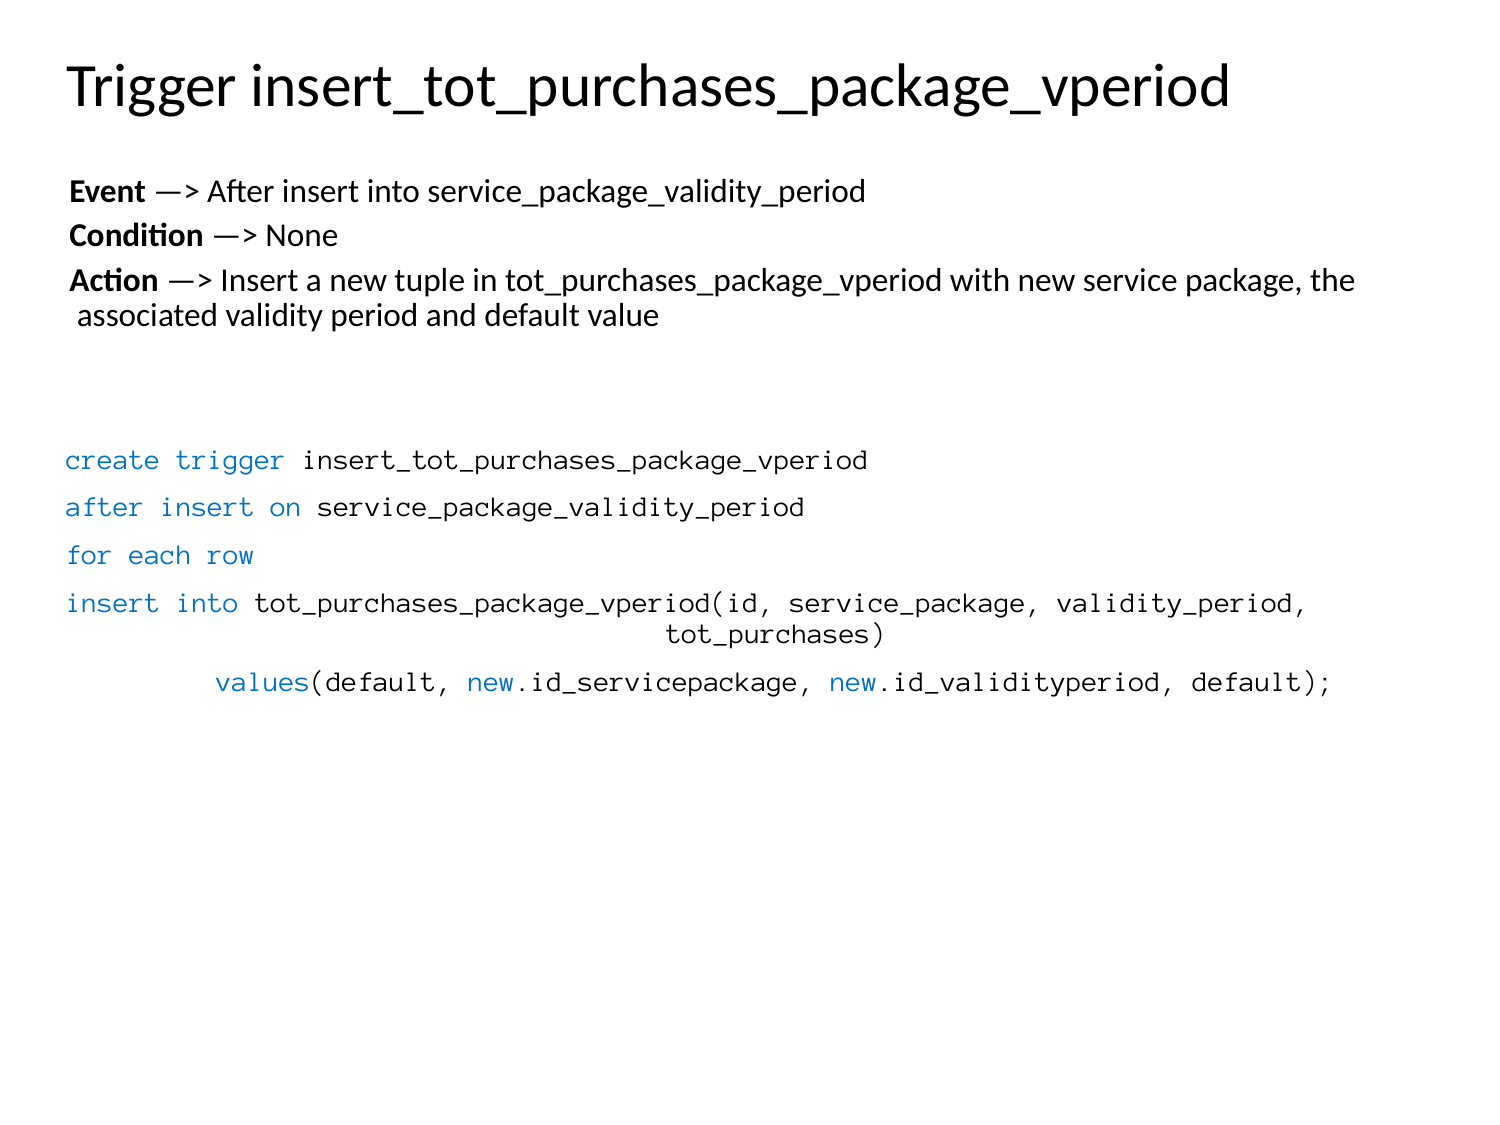

# Trigger insert_tot_purchases_package_vperiod
Event —> After insert into service_package_validity_period
Condition —> None
Action —> Insert a new tuple in tot_purchases_package_vperiod with new service package, the 	   associated validity period and default value
create trigger insert_tot_purchases_package_vperiod
after insert on service_package_validity_period
for each row
insert into tot_purchases_package_vperiod(id, service_package, validity_period, 					tot_purchases)
	values(default, new.id_servicepackage, new.id_validityperiod, default);